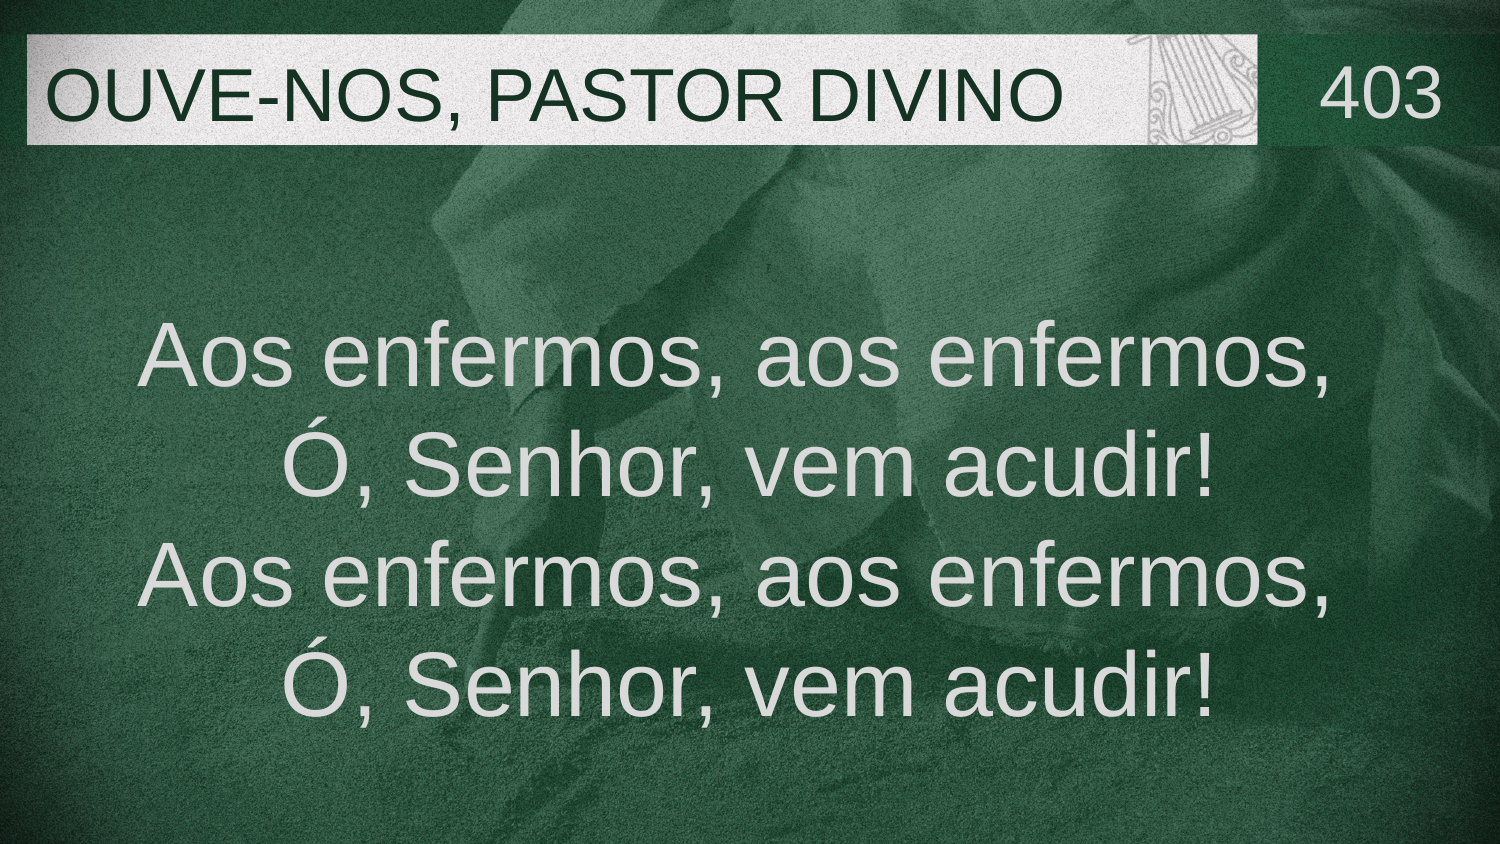

# OUVE-NOS, PASTOR DIVINO
403
Aos enfermos, aos enfermos,
Ó, Senhor, vem acudir!
Aos enfermos, aos enfermos,
Ó, Senhor, vem acudir!